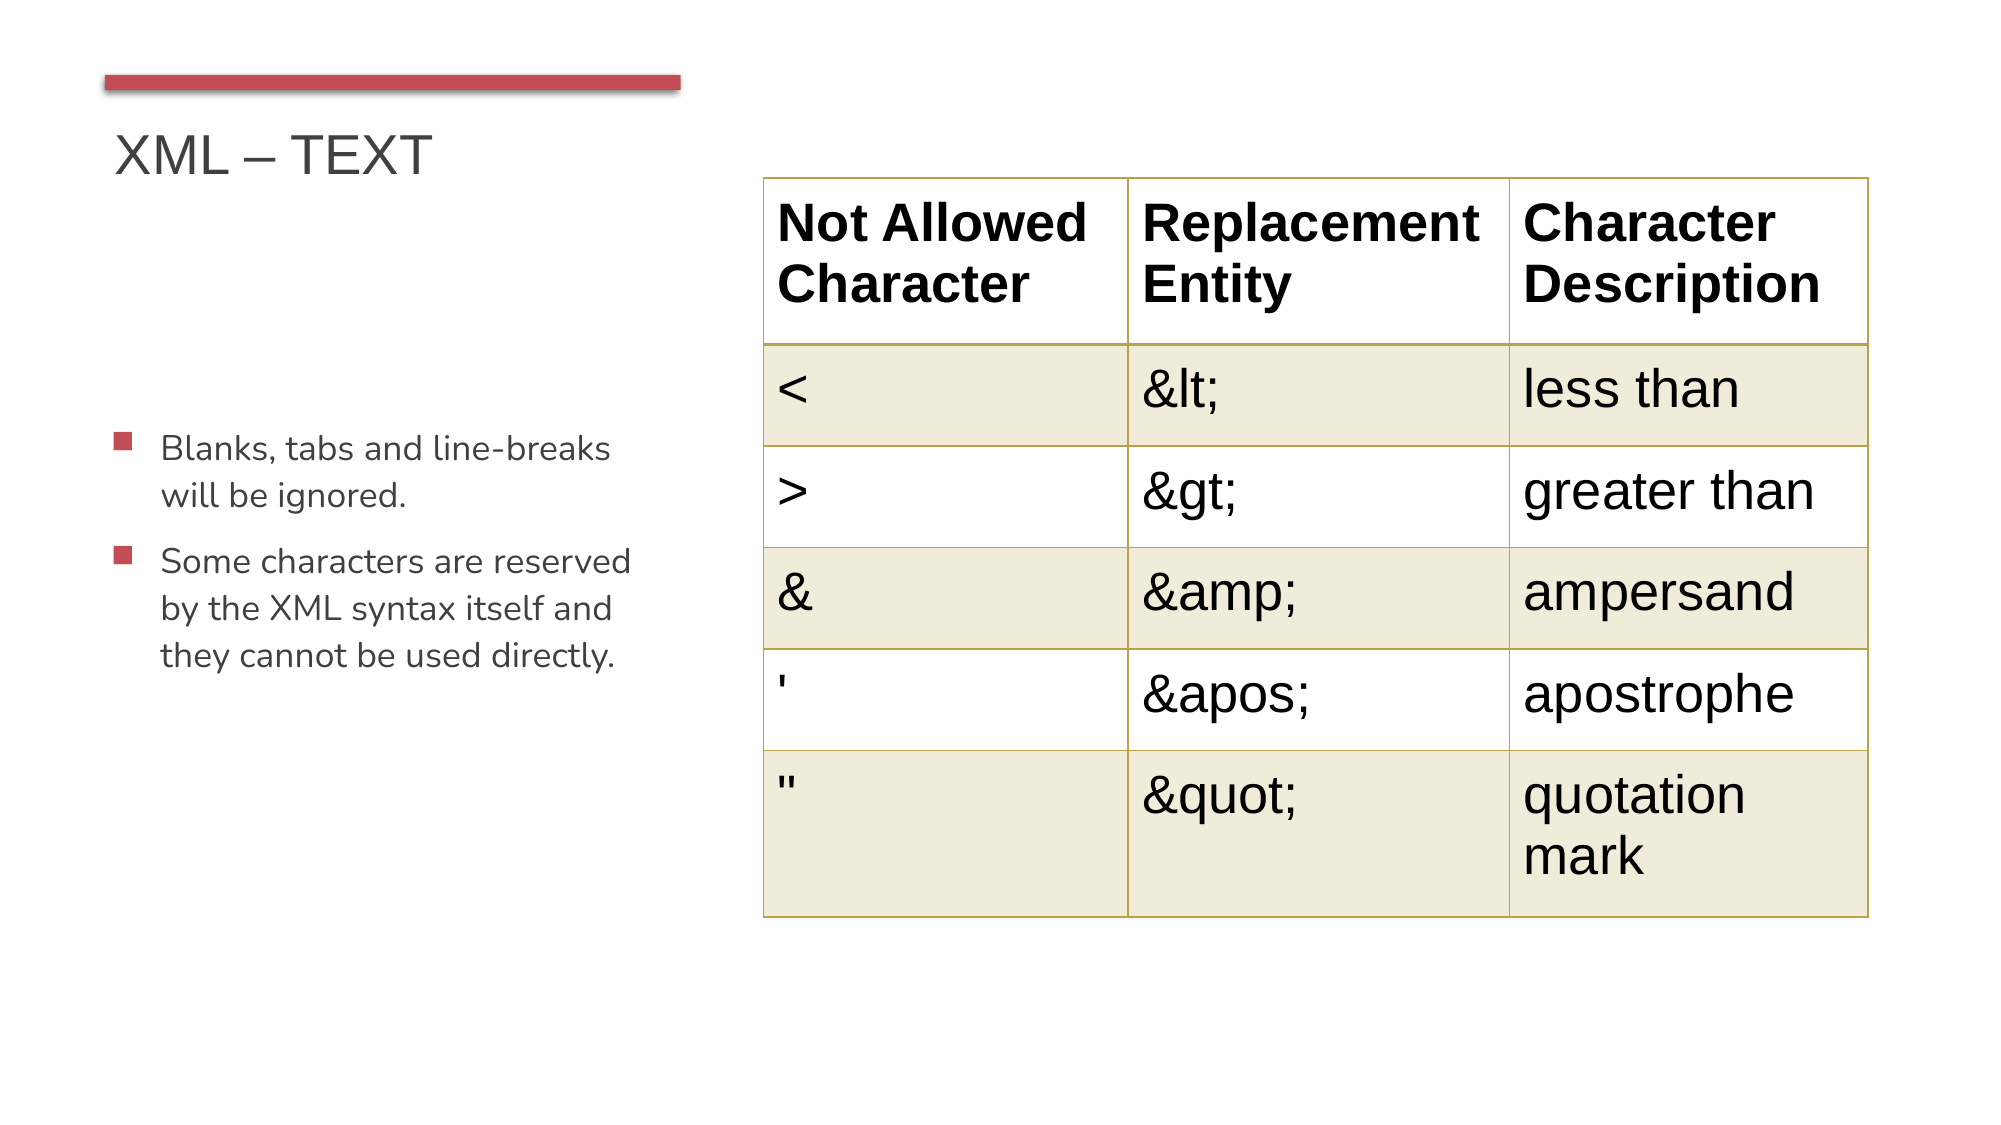

# XML – Text

| Not Allowed Character | Replacement Entity | Character Description |
| --- | --- | --- |
| < | &lt; | less than |
| > | &gt; | greater than |
| & | &amp; | ampersand |
| ' | &apos; | apostrophe |
| " | &quot; | quotation mark |
Blanks, tabs and line-breaks will be ignored.
Some characters are reserved by the XML syntax itself and they cannot be used directly.